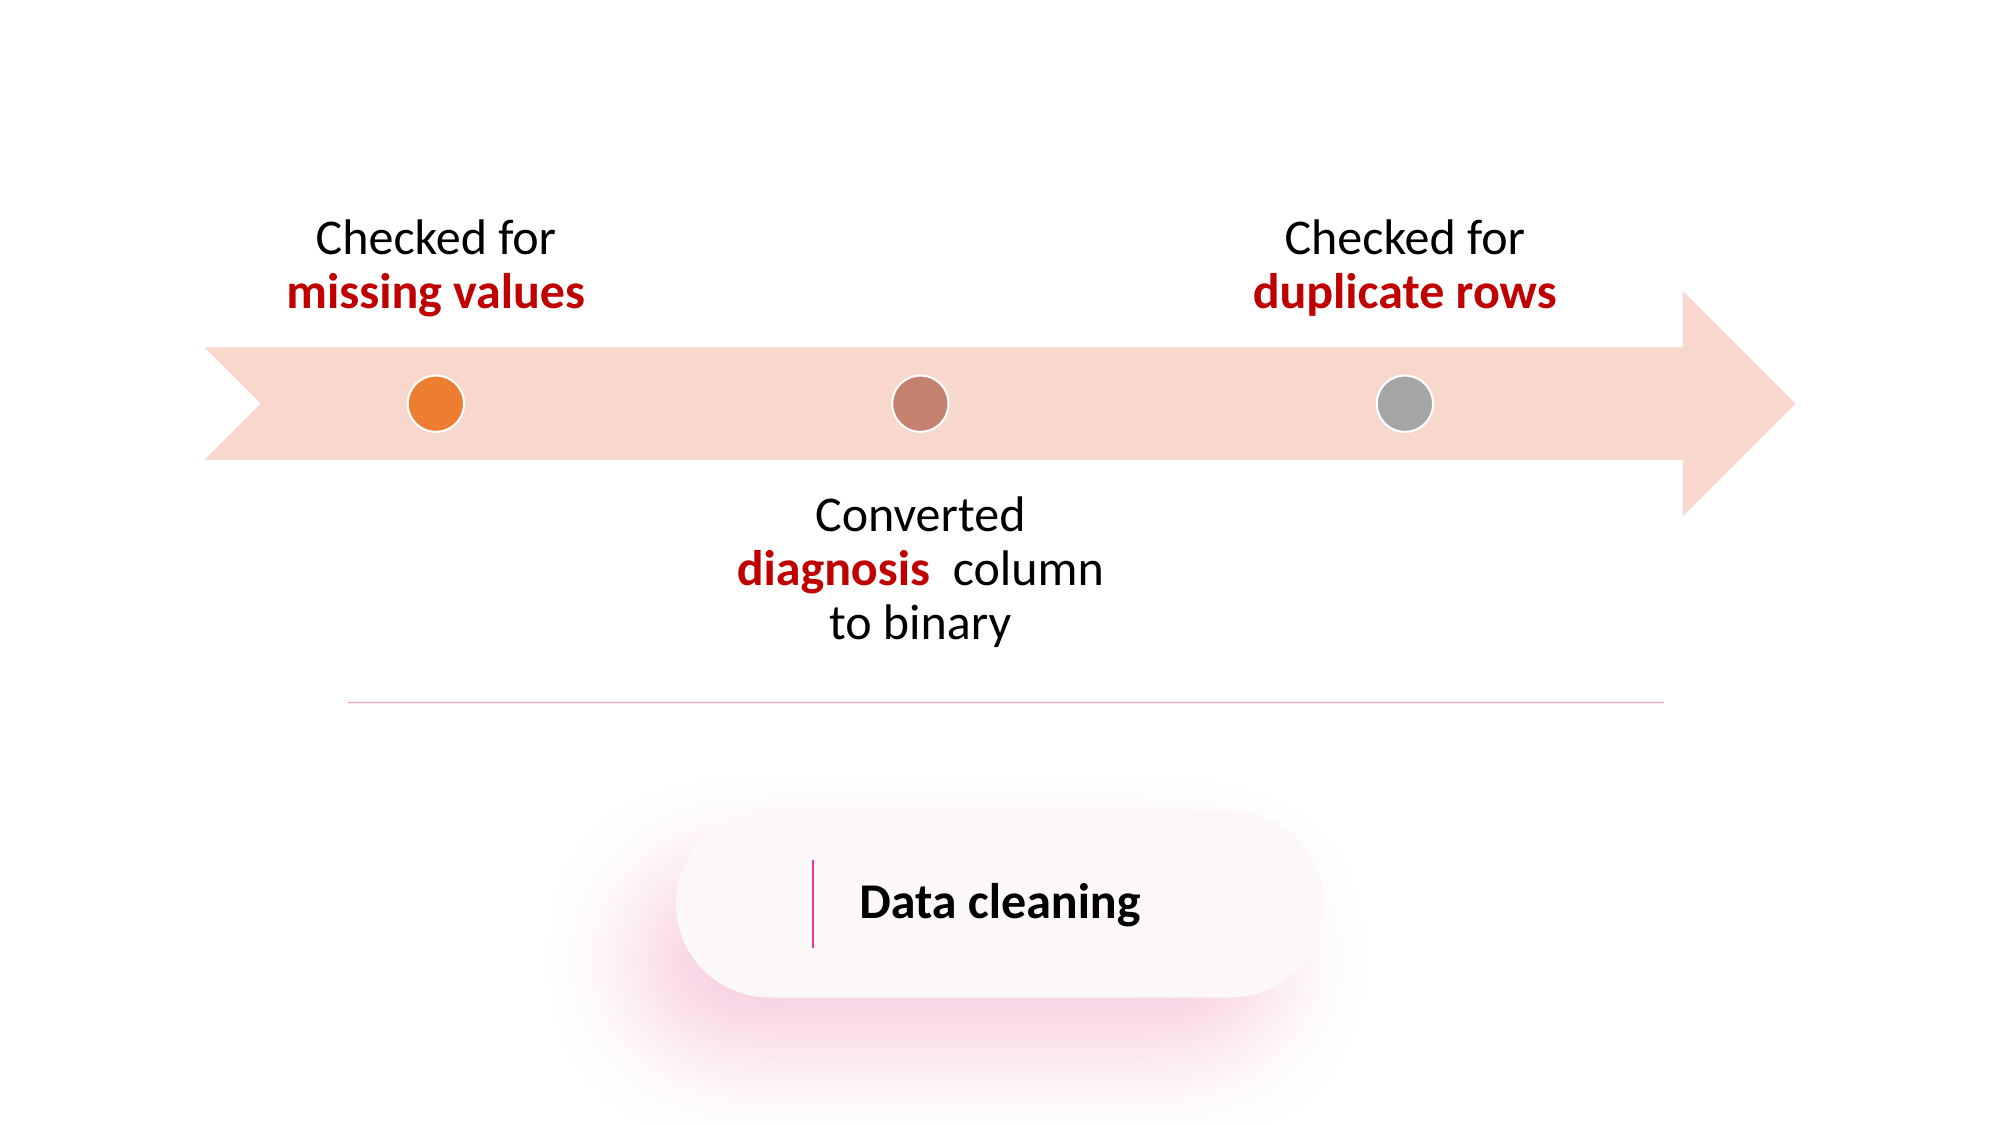

Checked for missing values
Converted diagnosis  column to binary
Checked for duplicate rows
33
Number of Columns
3
Column Categories
10
No. features each

Mean
Std. Error
Worst Values
Data examination
Data cleaning